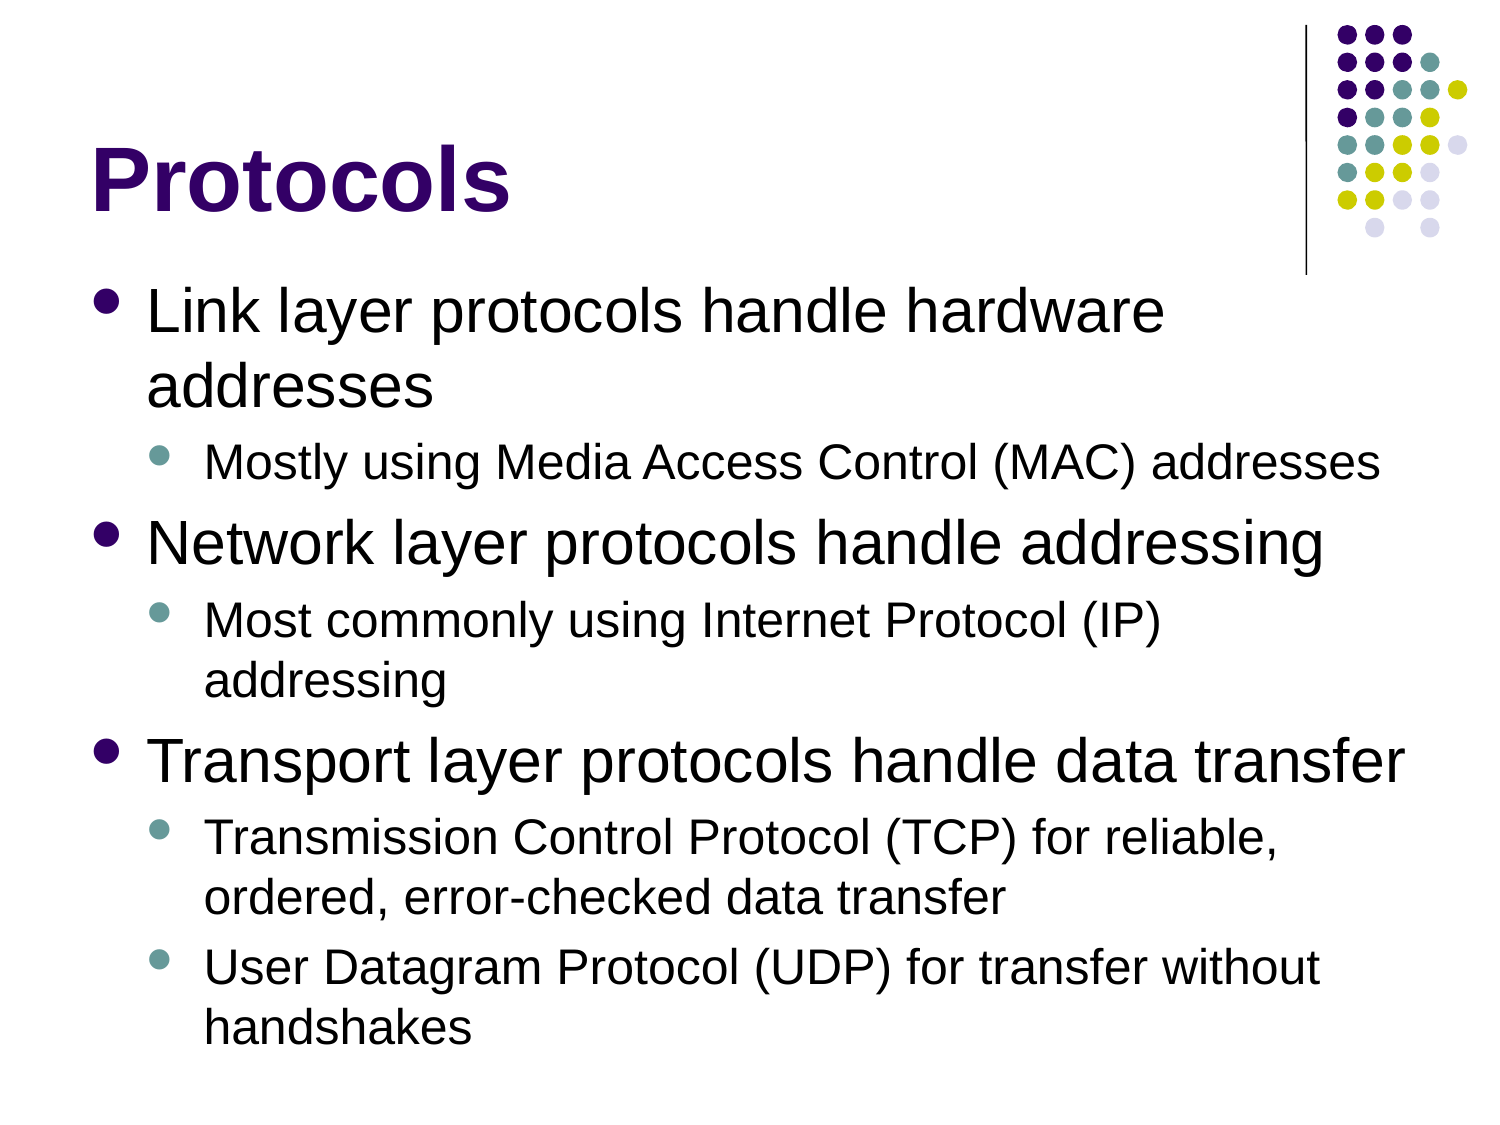

# Protocols
Link layer protocols handle hardware addresses
Mostly using Media Access Control (MAC) addresses
Network layer protocols handle addressing
Most commonly using Internet Protocol (IP) addressing
Transport layer protocols handle data transfer
Transmission Control Protocol (TCP) for reliable, ordered, error-checked data transfer
User Datagram Protocol (UDP) for transfer without handshakes